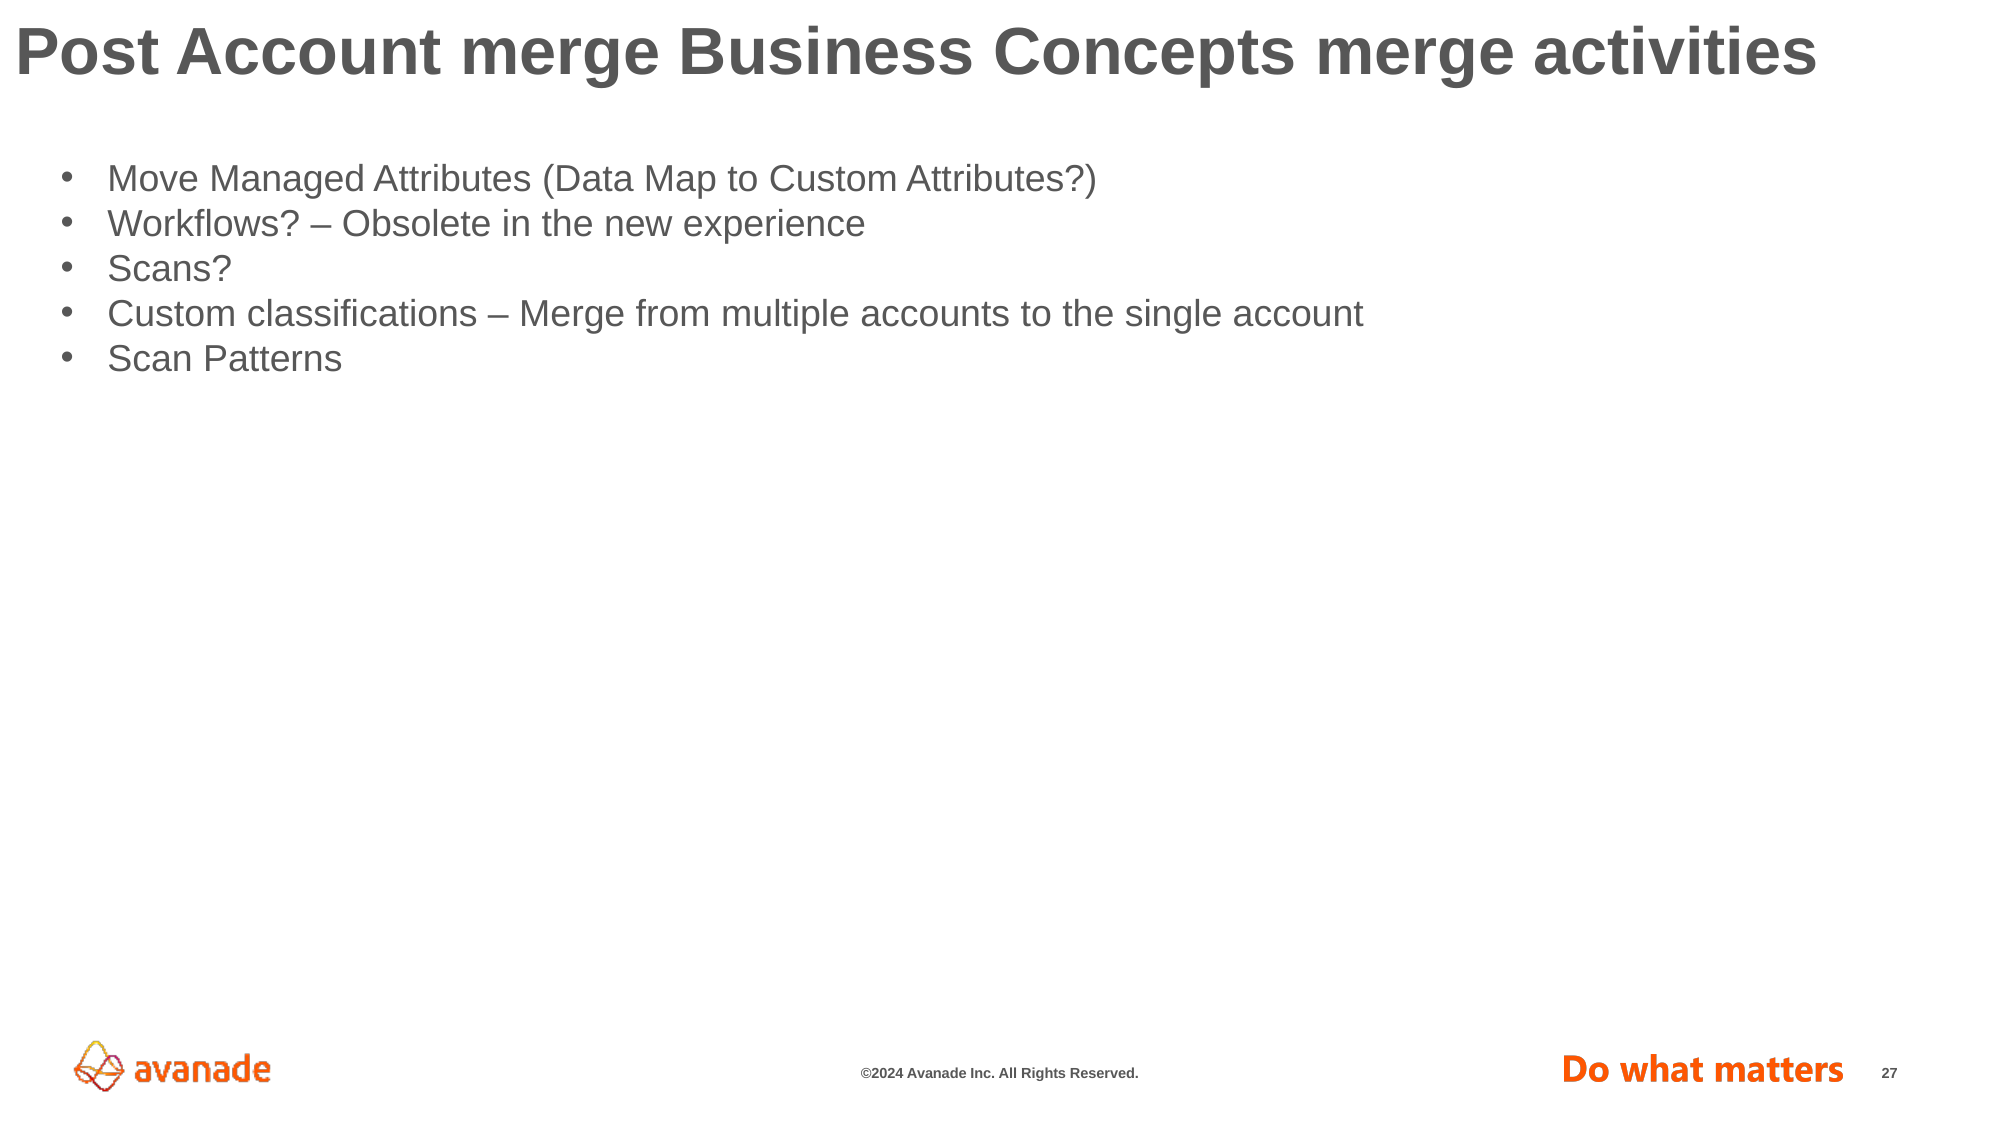

# Post Account merge Business Concepts merge activities

Move Managed Attributes (Data Map to Custom Attributes?)
Workflows? – Obsolete in the new experience
Scans?
Custom classifications – Merge from multiple accounts to the single account
Scan Patterns